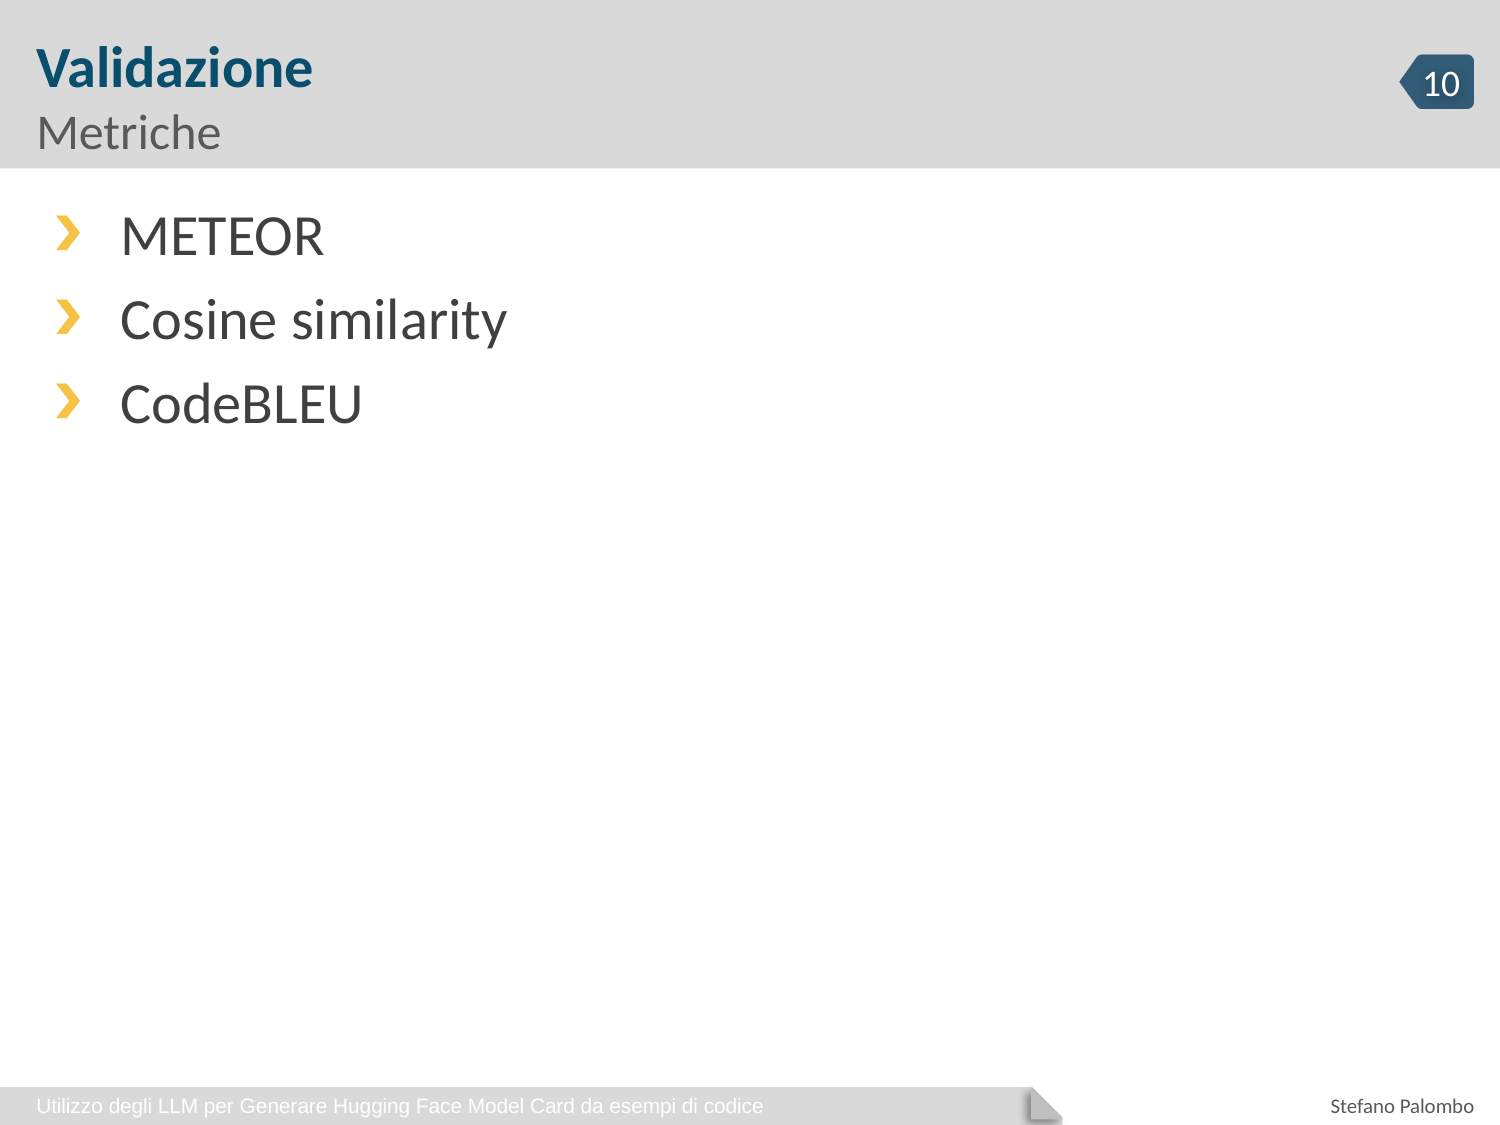

# Validazione
Metriche
METEOR
Cosine similarity
CodeBLEU
Utilizzo degli LLM per Generare Hugging Face Model Card da esempi di codice
Stefano Palombo